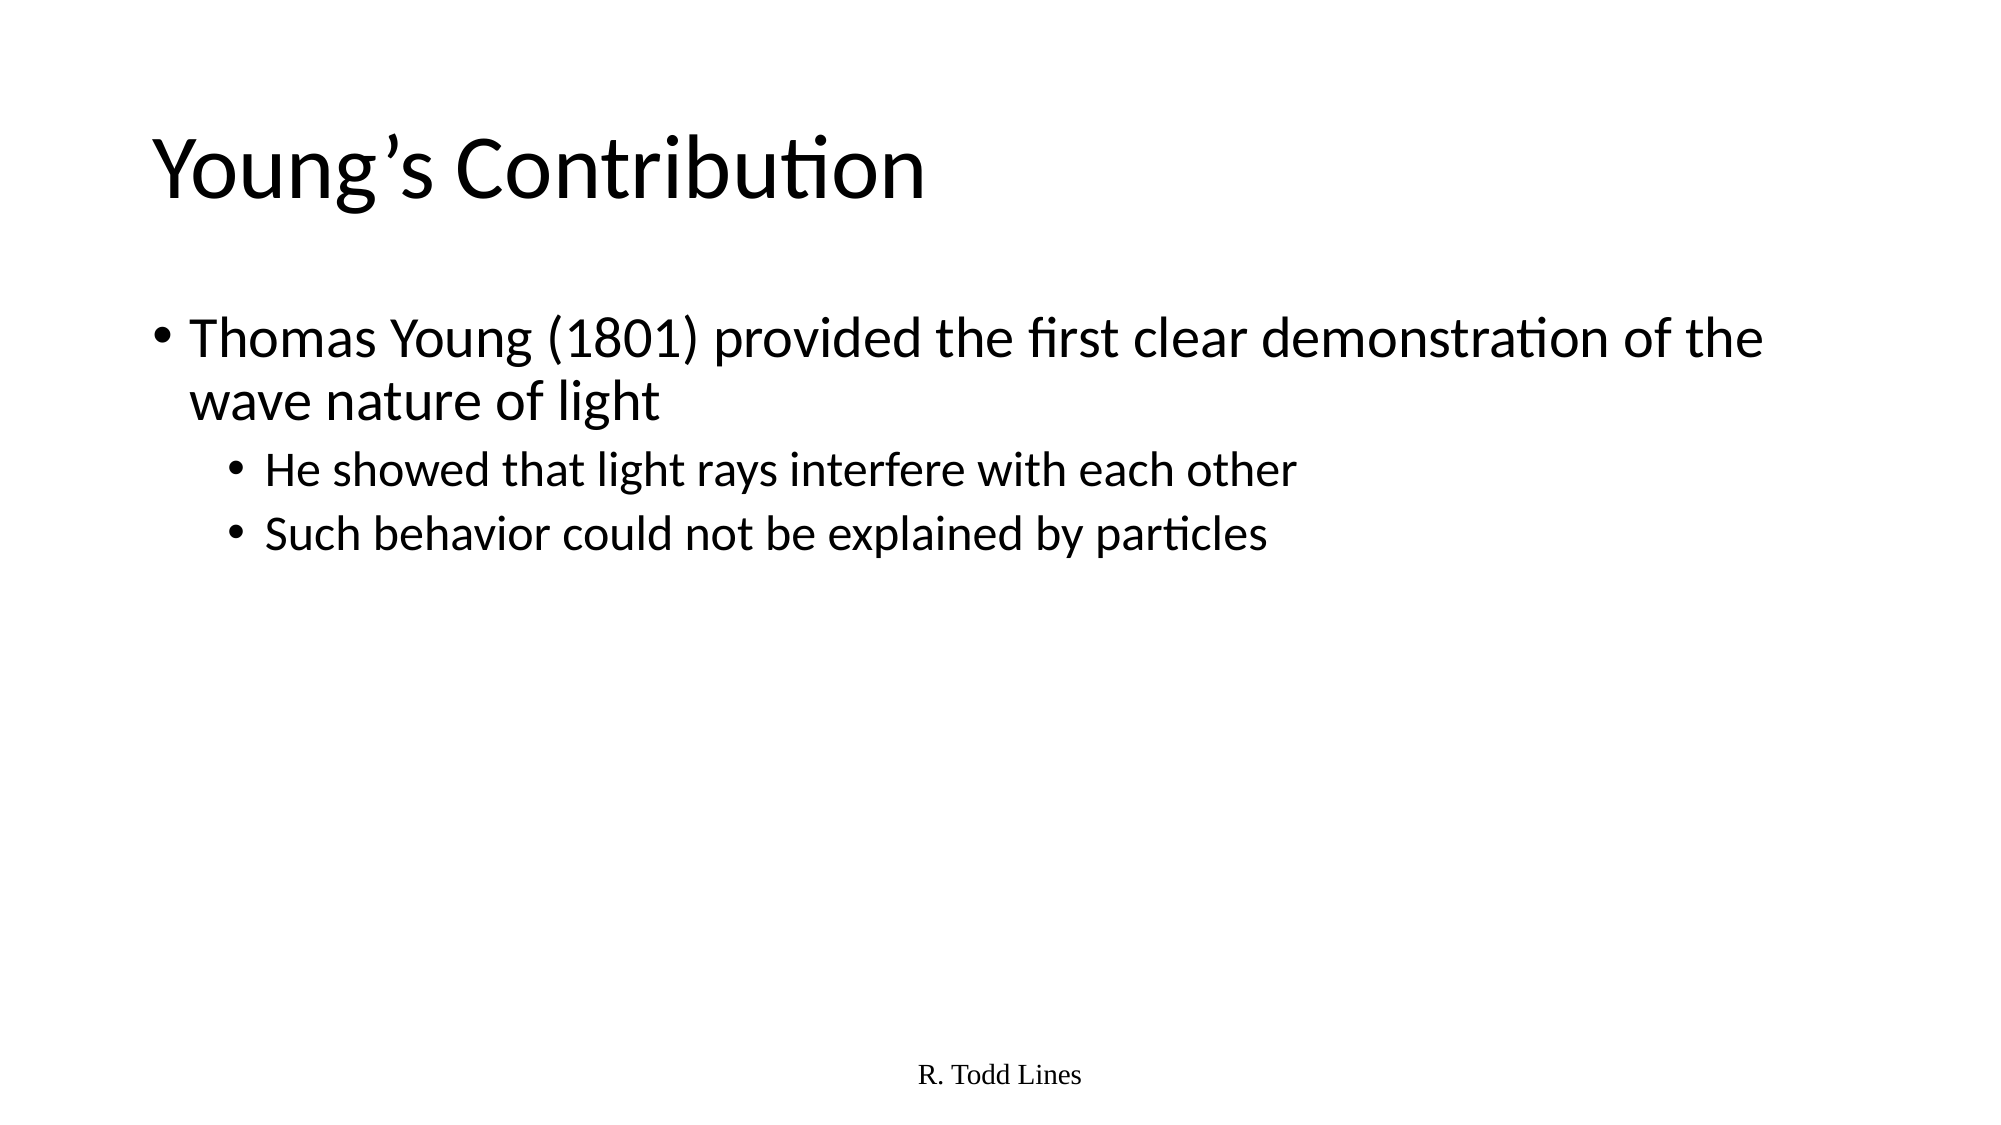

# Young’s Contribution
Thomas Young (1801) provided the first clear demonstration of the wave nature of light
He showed that light rays interfere with each other
Such behavior could not be explained by particles

R. Todd Lines